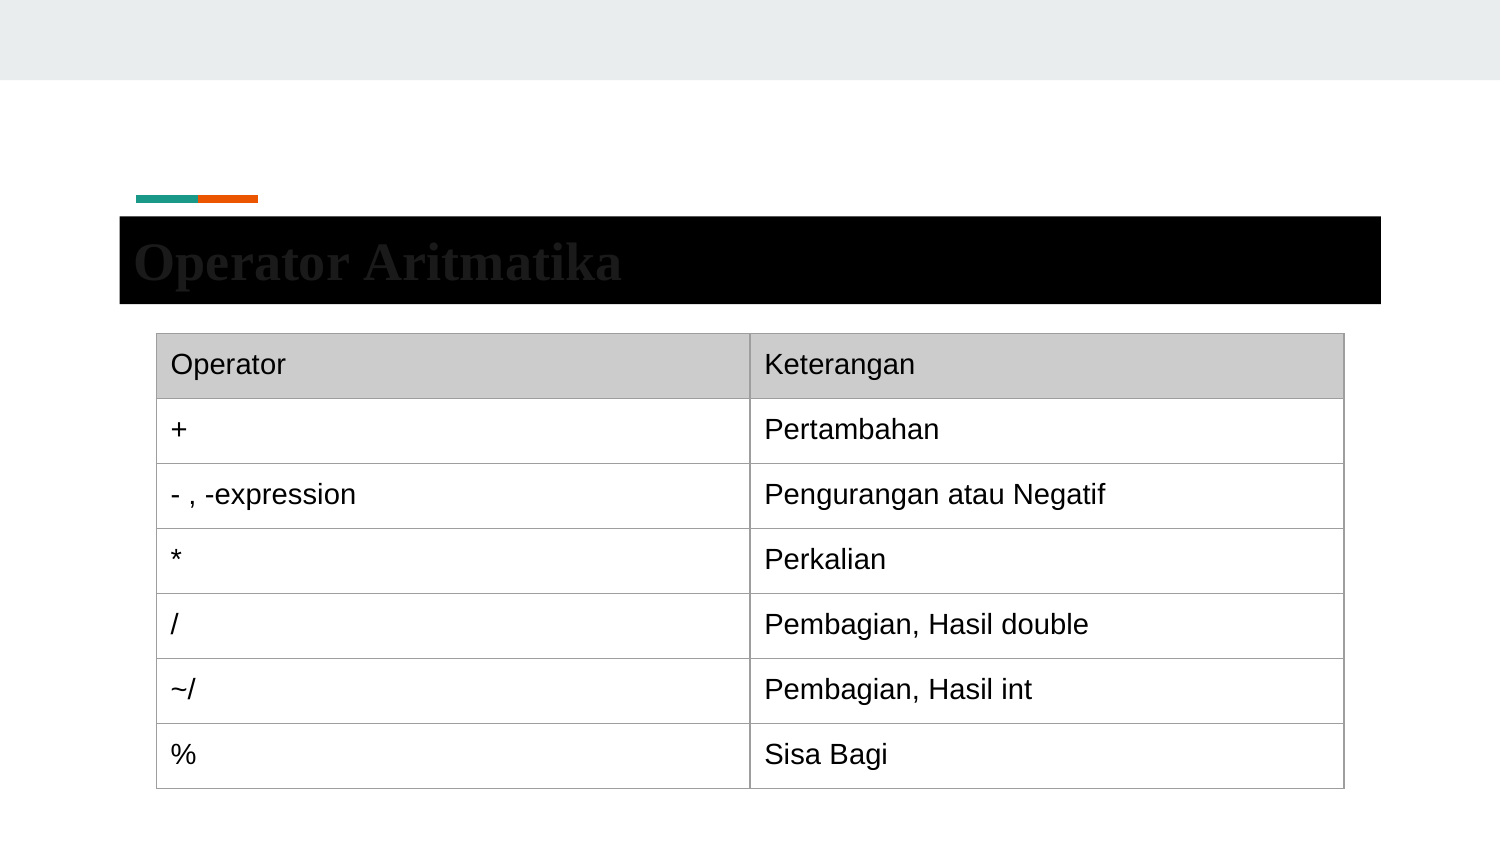

Operator Aritmatika

Operator

Keterangan

+

Pertambahan

- , -expression

Pengurangan atau Negatif

*

Perkalian

/

Pembagian, Hasil double

~/

Pembagian, Hasil int

%

Sisa Bagi